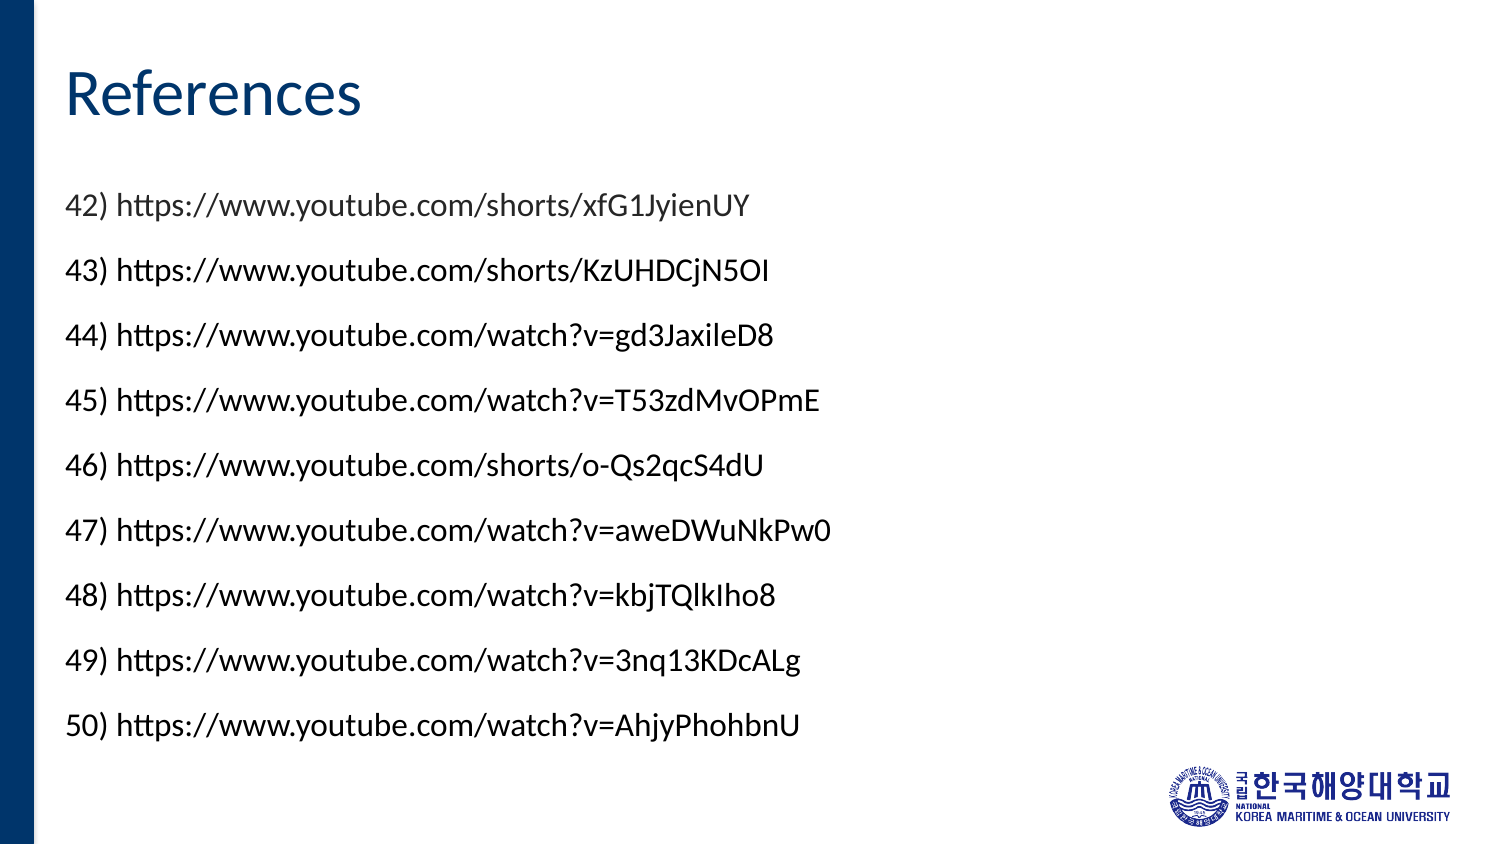

# References
42) https://www.youtube.com/shorts/xfG1JyienUY
43) https://www.youtube.com/shorts/KzUHDCjN5OI
44) https://www.youtube.com/watch?v=gd3JaxileD8
45) https://www.youtube.com/watch?v=T53zdMvOPmE
46) https://www.youtube.com/shorts/o-Qs2qcS4dU
47) https://www.youtube.com/watch?v=aweDWuNkPw0
48) https://www.youtube.com/watch?v=kbjTQlkIho8
49) https://www.youtube.com/watch?v=3nq13KDcALg
50) https://www.youtube.com/watch?v=AhjyPhohbnU